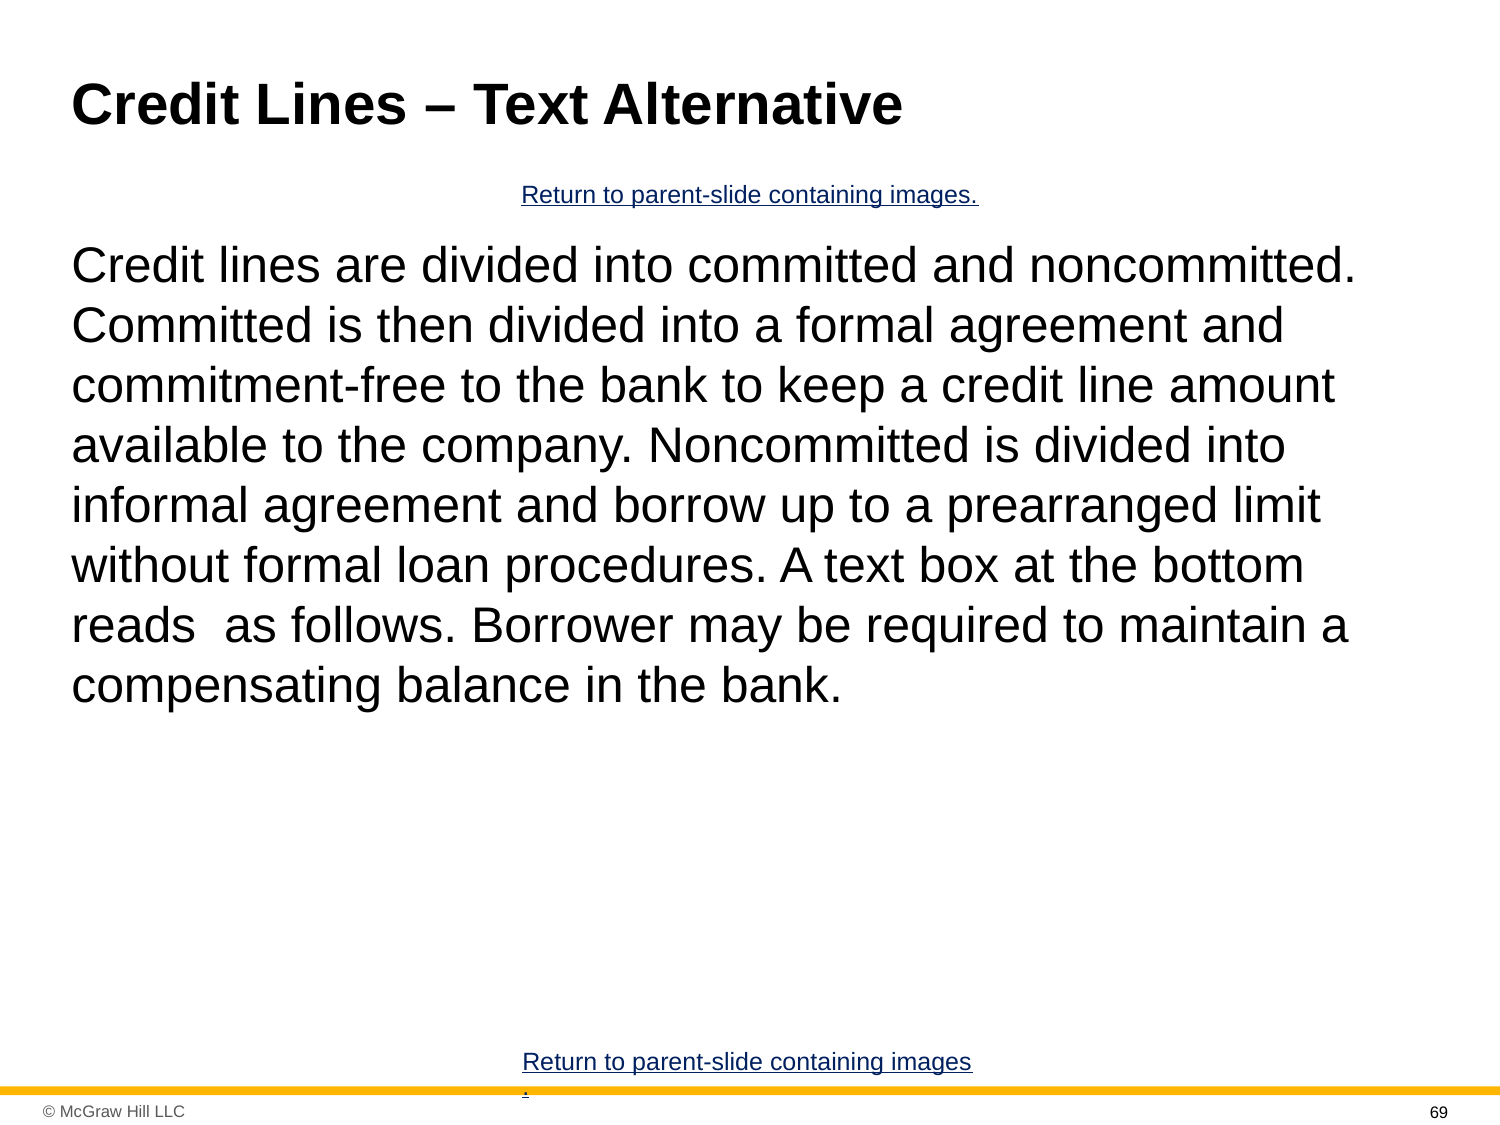

# Credit Lines – Text Alternative
Return to parent-slide containing images.
Credit lines are divided into committed and noncommitted. Committed is then divided into a formal agreement and commitment-free to the bank to keep a credit line amount available to the company. Noncommitted is divided into informal agreement and borrow up to a prearranged limit without formal loan procedures. A text box at the bottom reads  as follows. Borrower may be required to maintain a compensating balance in the bank.
Return to parent-slide containing images.
69